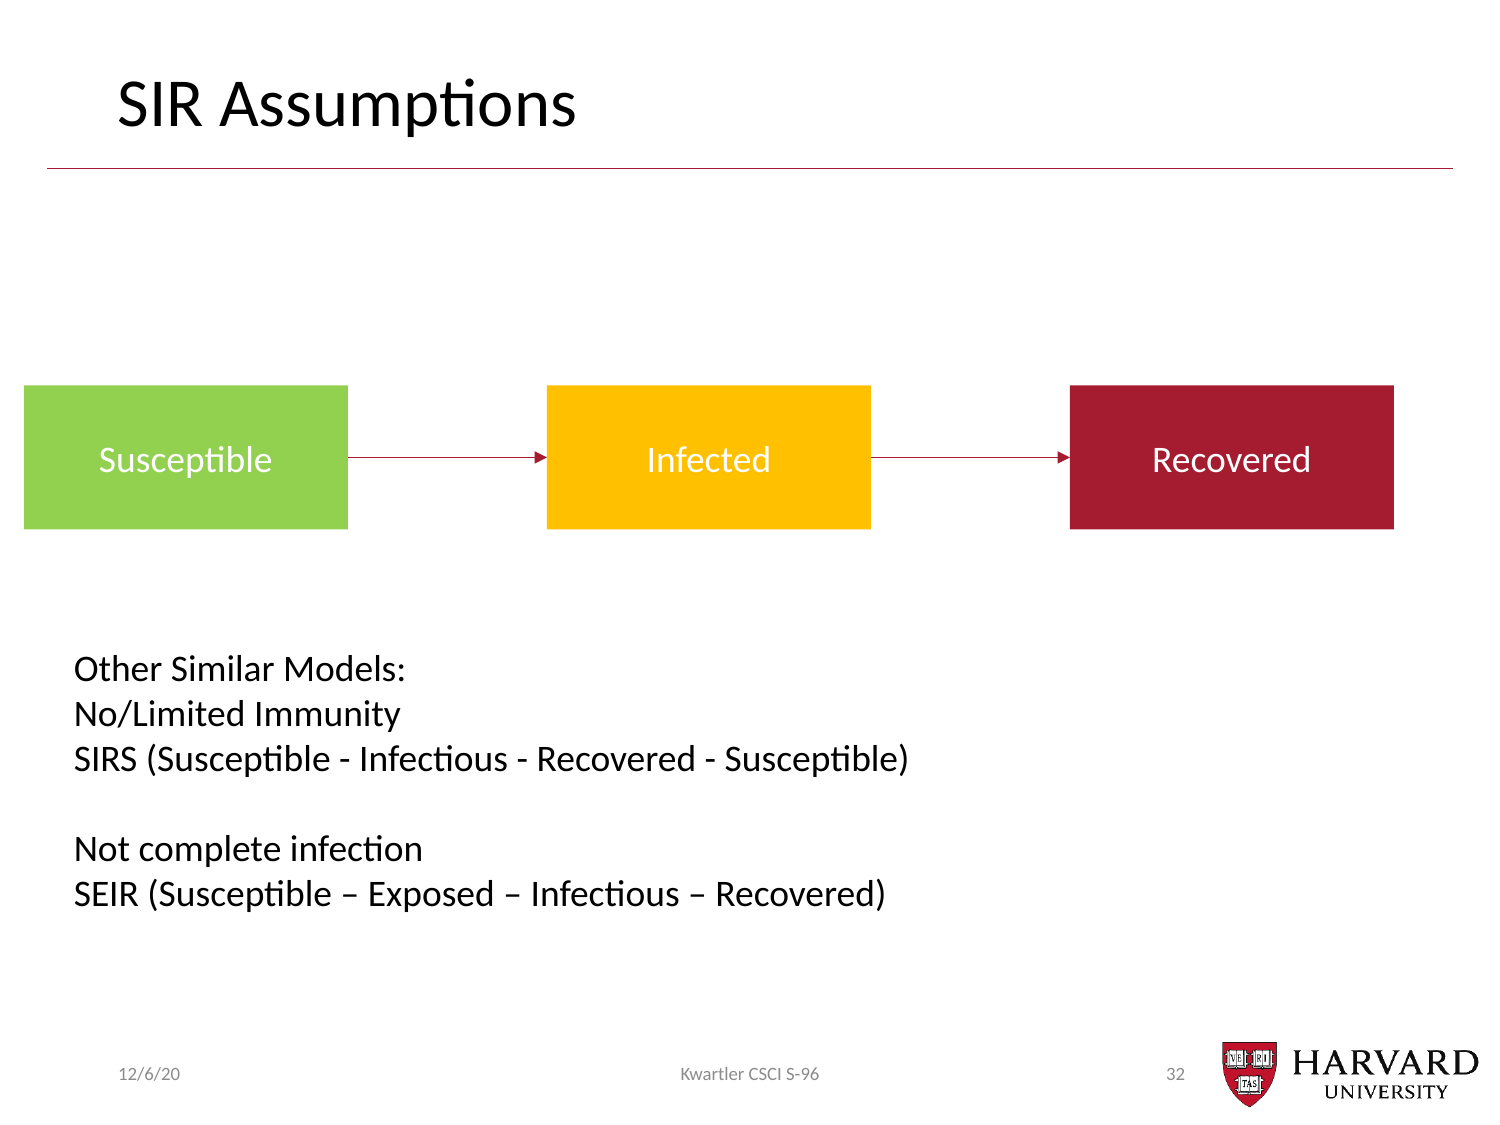

# SIR Assumptions
Susceptible
Infected
Recovered
Other Similar Models:
No/Limited Immunity
SIRS (Susceptible - Infectious - Recovered - Susceptible)

Not complete infection
SEIR (Susceptible – Exposed – Infectious – Recovered)

12/6/20
Kwartler CSCI S-96
32